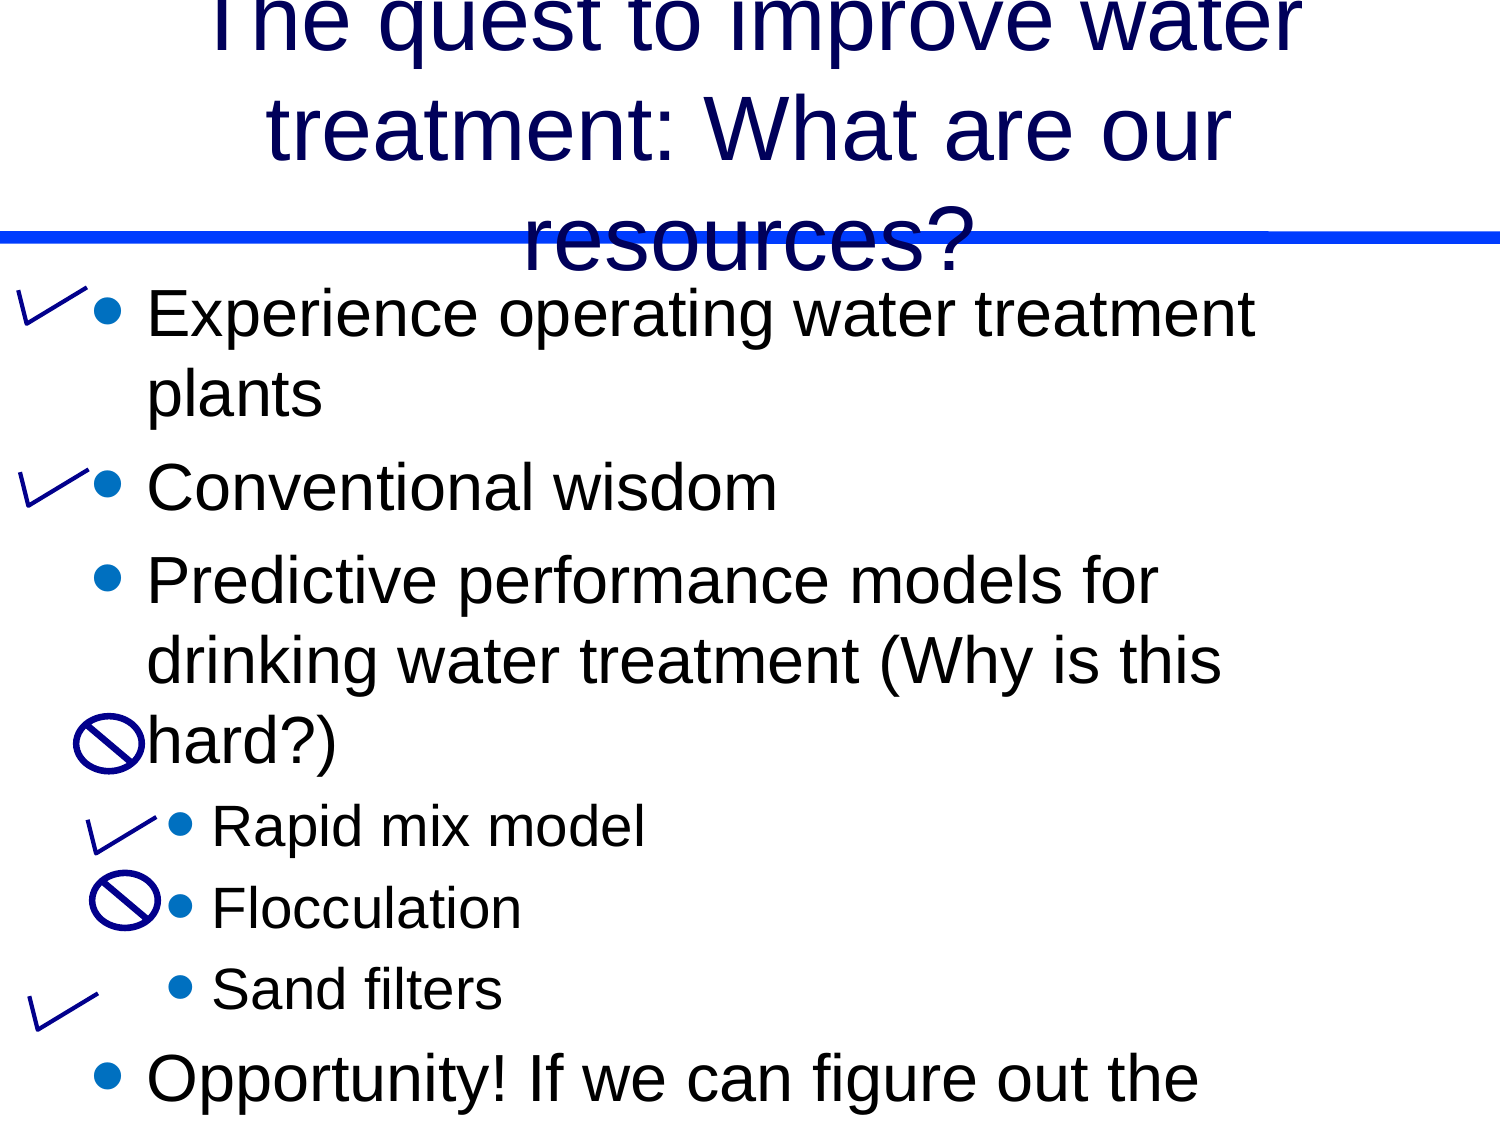

# The quest to improve water treatment: What are our resources?
Experience operating water treatment plants
Conventional wisdom
Predictive performance models for drinking water treatment (Why is this hard?)
Rapid mix model
Flocculation
Sand filters
Opportunity! If we can figure out the physics we will be able to create better designs